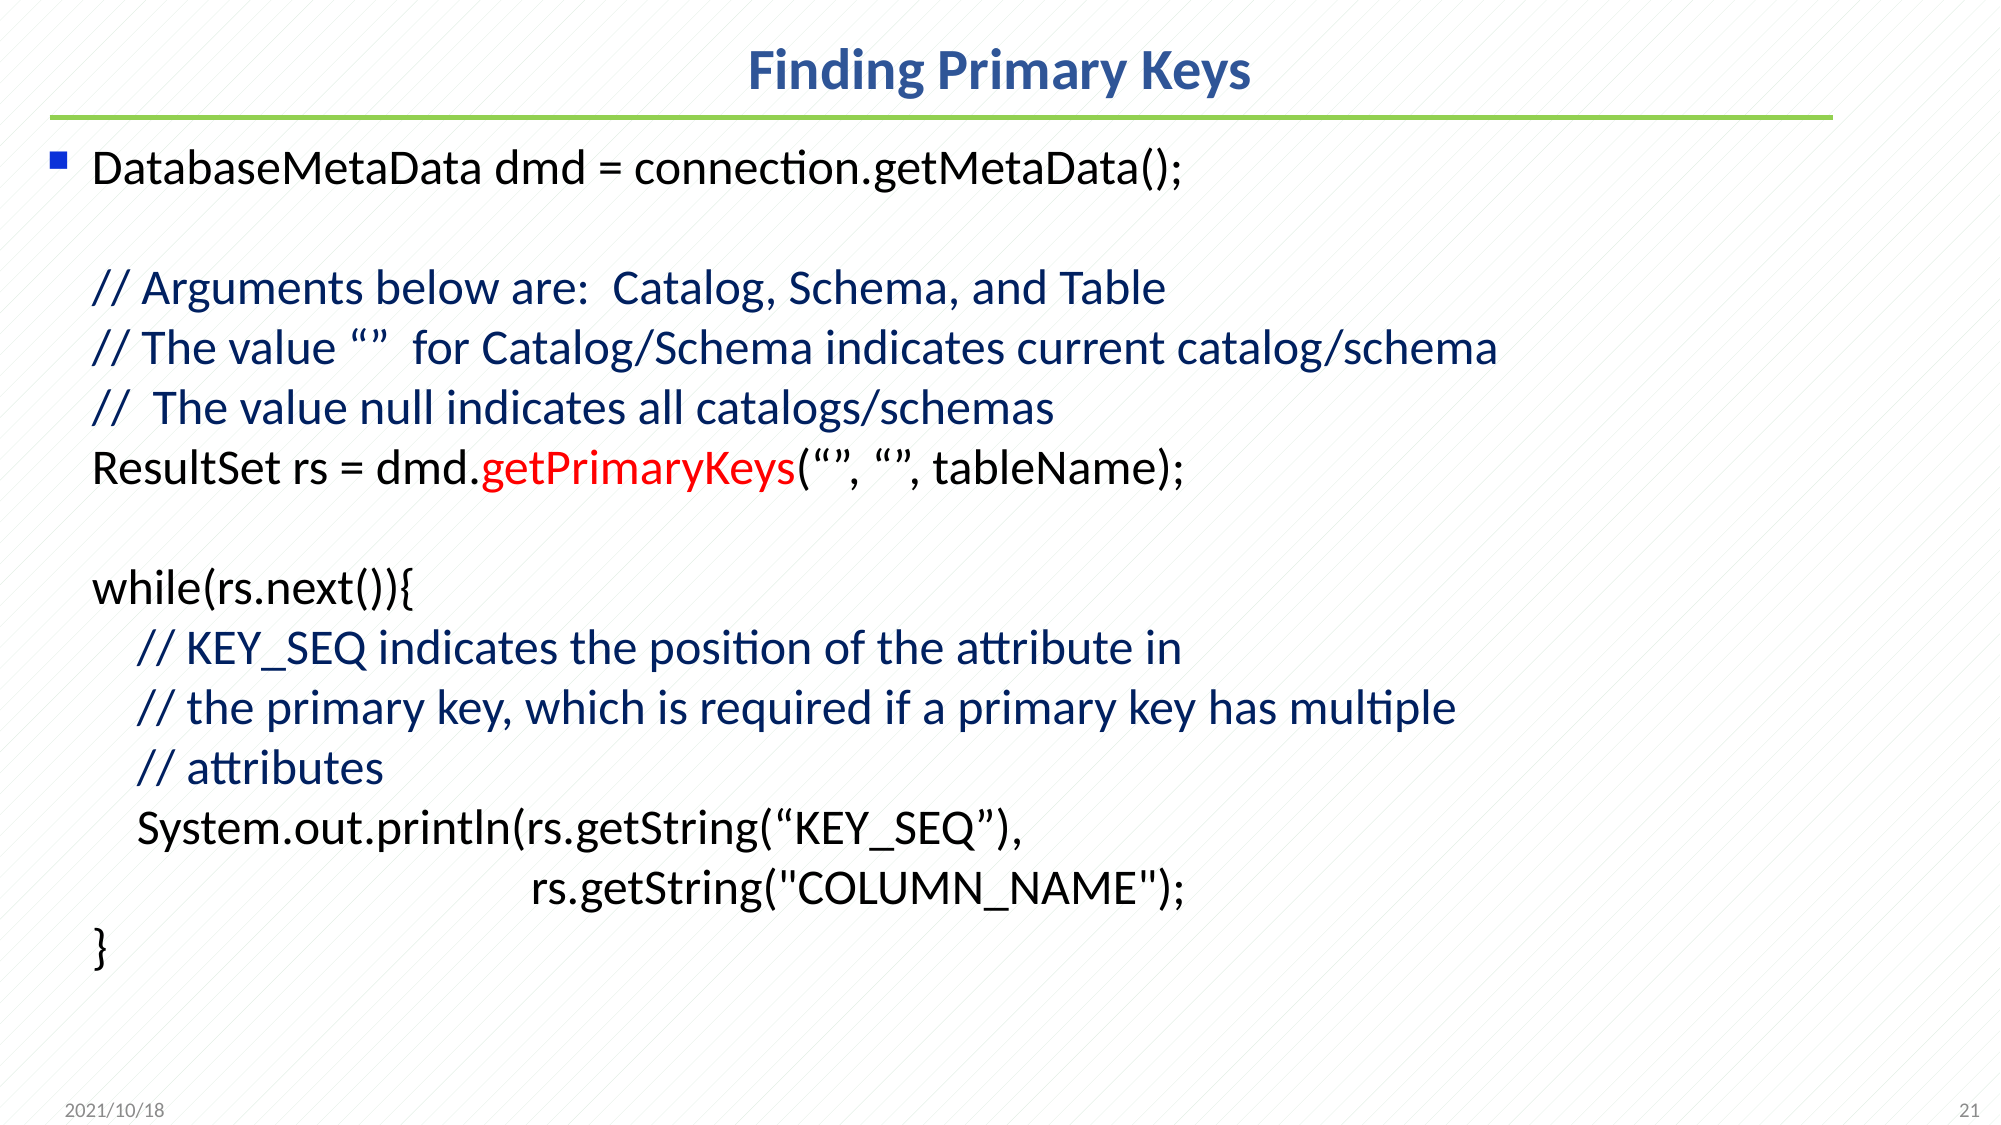

# Finding Primary Keys
DatabaseMetaData dmd = connection.getMetaData();
// Arguments below are:  Catalog, Schema, and Table
// The value “”  for Catalog/Schema indicates current catalog/schema
//  The value null indicates all catalogs/schemas
ResultSet rs = dmd.getPrimaryKeys(“”, “”, tableName);
while(rs.next()){
    // KEY_SEQ indicates the position of the attribute in
    // the primary key, which is required if a primary key has multiple
    // attributes
    System.out.println(rs.getString(“KEY_SEQ”),
                                       rs.getString("COLUMN_NAME");
}

21
2021/10/18